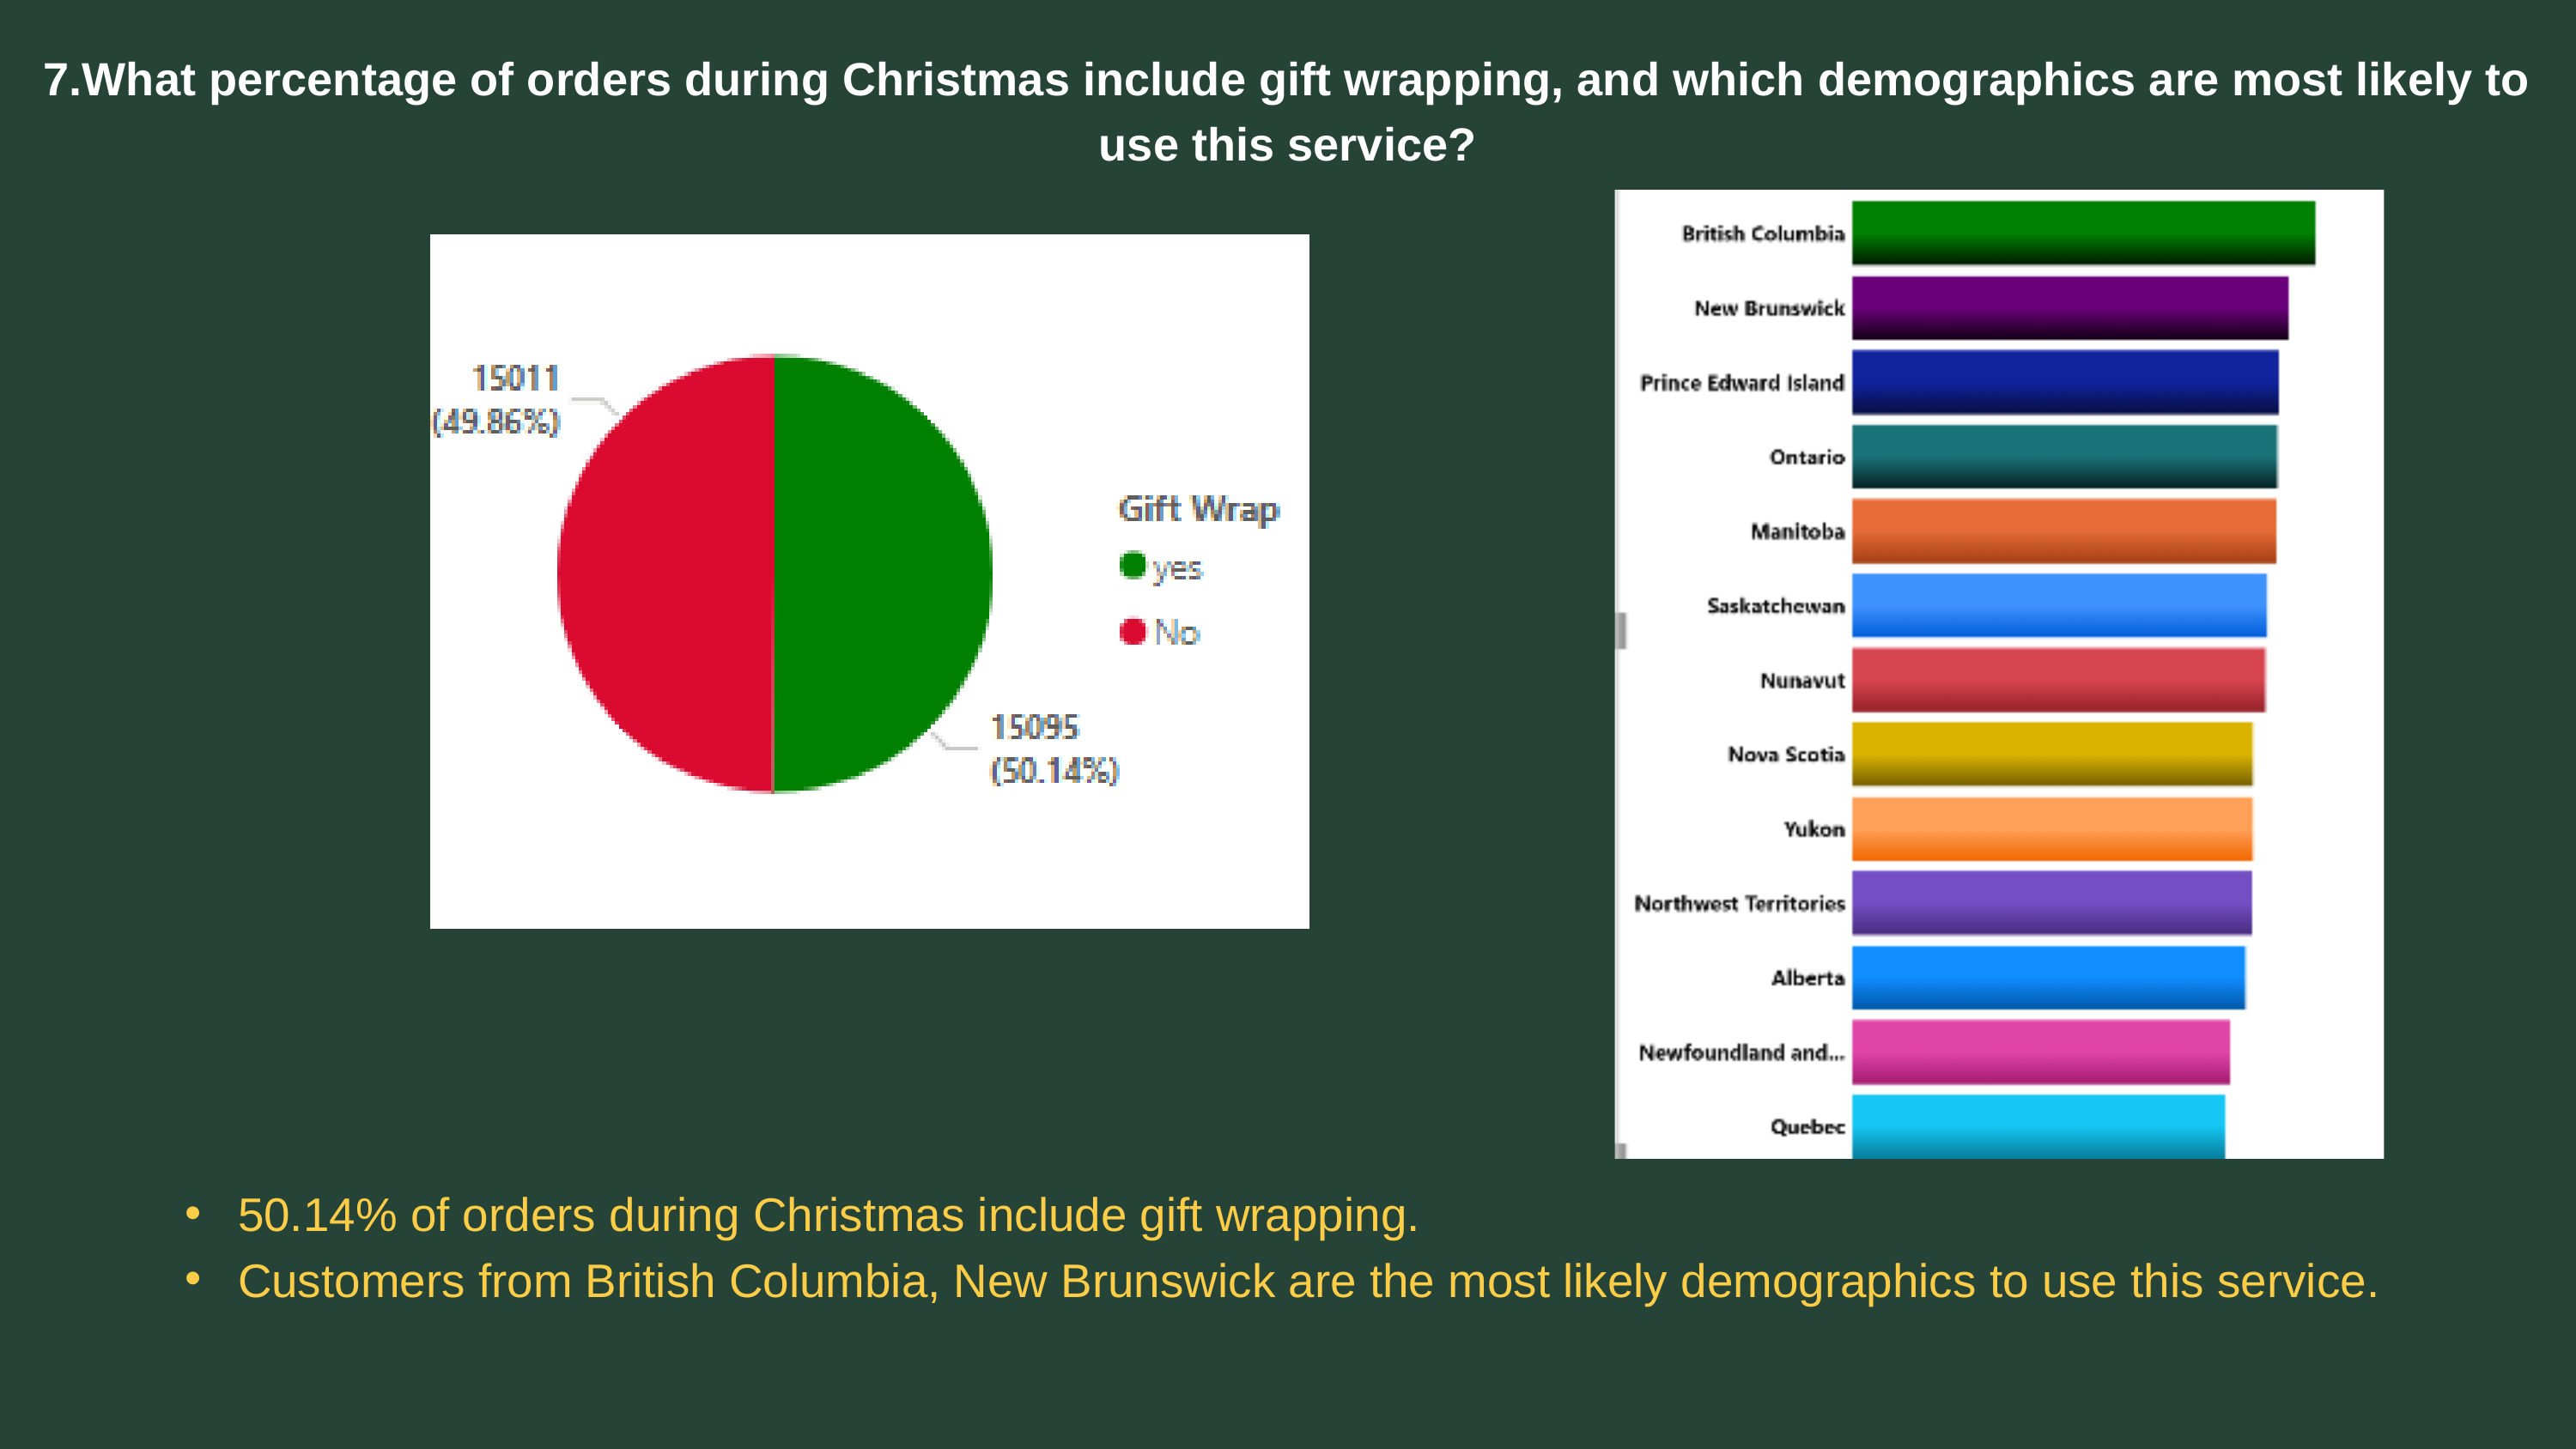

7.What percentage of orders during Christmas include gift wrapping, and which demographics are most likely to use this service?

 50.14% of orders during Christmas include gift wrapping.
 Customers from British Columbia, New Brunswick are the most likely demographics to use this service.